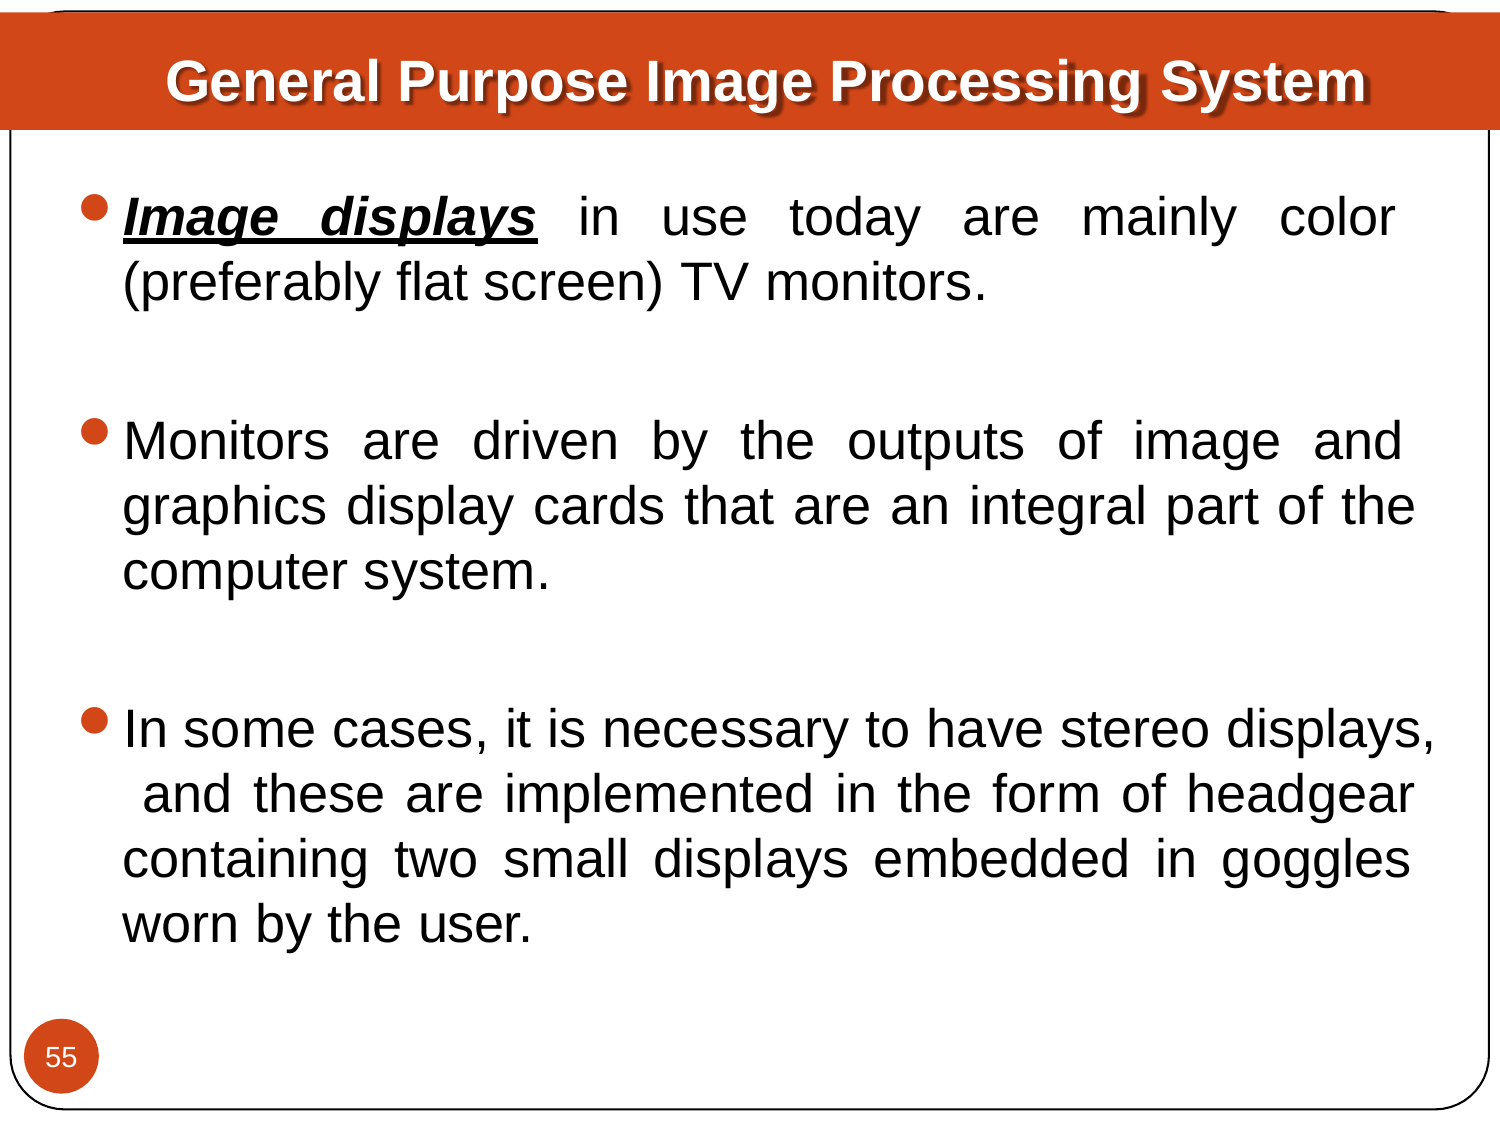

# General Purpose Image Processing System
Image displays in use today are mainly color  (preferably flat screen) TV monitors.

Monitors are driven by the outputs of image and  graphics display cards that are an integral part of the  computer system.

In some cases, it is necessary to have stereo displays,  and these are implemented in the form of headgear  containing two small displays embedded in goggles  worn by the user.

55